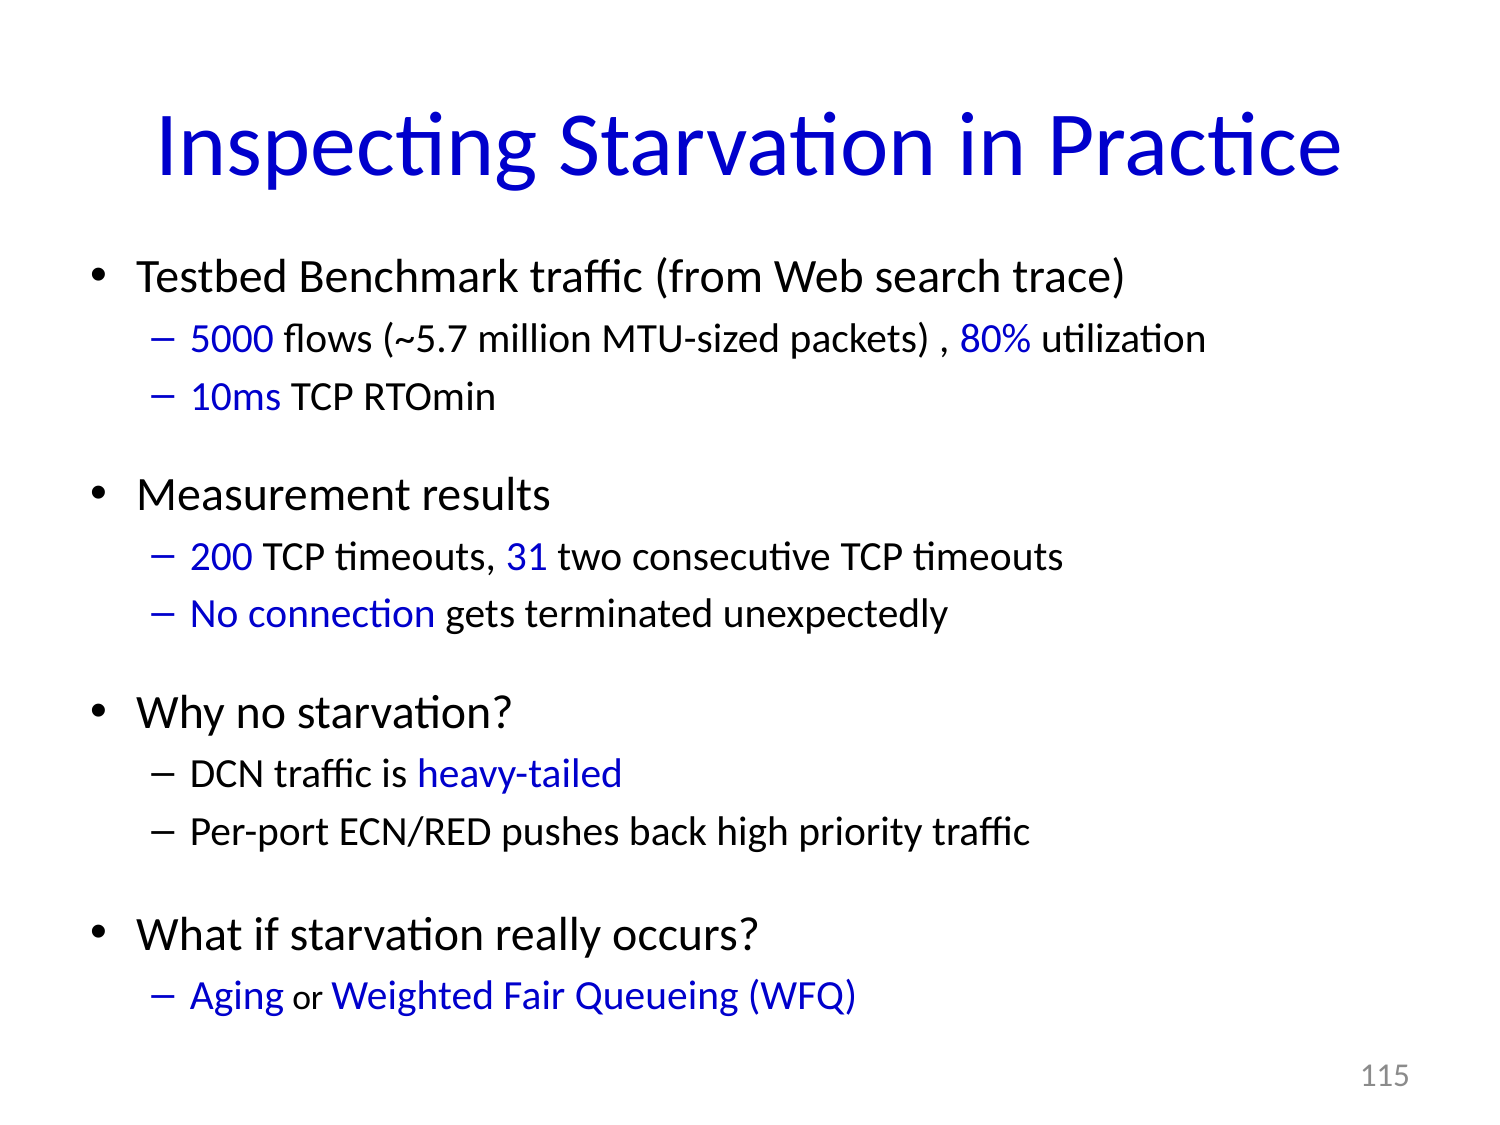

# Inspecting Starvation in Practice
Testbed Benchmark traffic (from Web search trace)
5000 flows (~5.7 million MTU-sized packets) , 80% utilization
10ms TCP RTOmin

Measurement results
200 TCP timeouts, 31 two consecutive TCP timeouts
No connection gets terminated unexpectedly

Why no starvation?
DCN traffic is heavy-tailed
Per-port ECN/RED pushes back high priority traffic

What if starvation really occurs?
Aging or Weighted Fair Queueing (WFQ)
115